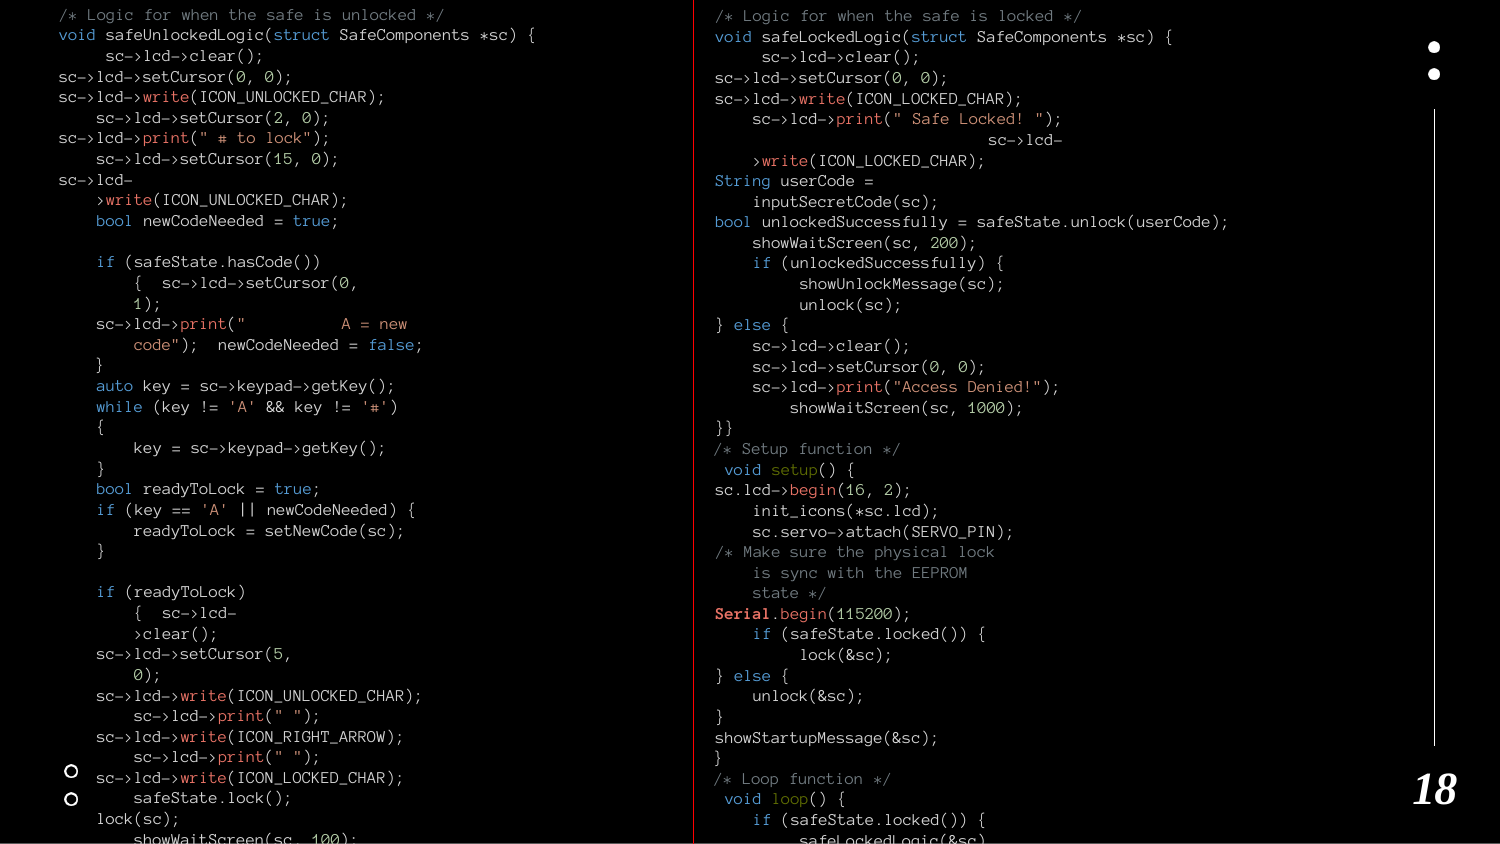

/* Logic for when the safe is unlocked */
void safeUnlockedLogic(struct SafeComponents *sc) {  sc->lcd->clear();
sc->lcd->setCursor(0, 0);
sc->lcd->write(ICON_UNLOCKED_CHAR);  sc->lcd->setCursor(2, 0);
sc->lcd->print(" # to lock");  sc->lcd->setCursor(15, 0);
sc->lcd->write(ICON_UNLOCKED_CHAR);
/* Logic for when the safe is locked */
void safeLockedLogic(struct SafeComponents *sc) {  sc->lcd->clear();
sc->lcd->setCursor(0, 0);
sc->lcd->write(ICON_LOCKED_CHAR);  sc->lcd->print(" Safe Locked! ");  sc->lcd->write(ICON_LOCKED_CHAR);
String userCode = inputSecretCode(sc);
bool unlockedSuccessfully = safeState.unlock(userCode);  showWaitScreen(sc, 200);
if (unlockedSuccessfully) {  showUnlockMessage(sc);  unlock(sc);
} else {
sc->lcd->clear();
sc->lcd->setCursor(0, 0);
sc->lcd->print("Access Denied!");  showWaitScreen(sc, 1000);
}}
/* Setup function */  void setup() {
sc.lcd->begin(16, 2);  init_icons(*sc.lcd);  sc.servo->attach(SERVO_PIN);
/* Make sure the physical lock is sync with the EEPROM state */
Serial.begin(115200);
if (safeState.locked()) {  lock(&sc);
} else {
unlock(&sc);
}
showStartupMessage(&sc);
}
/* Loop function */  void loop() {
if (safeState.locked()) {  safeLockedLogic(&sc);
} else {
safeUnlockedLogic(&sc);
}}
bool newCodeNeeded = true;
if (safeState.hasCode()) {  sc->lcd->setCursor(0, 1);
sc->lcd->print("	A = new code");  newCodeNeeded = false;
}
auto key = sc->keypad->getKey();  while (key != 'A' && key != '#') {
key = sc->keypad->getKey();
}
bool readyToLock = true;
if (key == 'A' || newCodeNeeded) {
readyToLock = setNewCode(sc);
}
if (readyToLock) {  sc->lcd->clear();
sc->lcd->setCursor(5, 0);
sc->lcd->write(ICON_UNLOCKED_CHAR);  sc->lcd->print(" ");
sc->lcd->write(ICON_RIGHT_ARROW);  sc->lcd->print(" ");
sc->lcd->write(ICON_LOCKED_CHAR);  safeState.lock();
lock(sc);  showWaitScreen(sc, 100);
}}
18